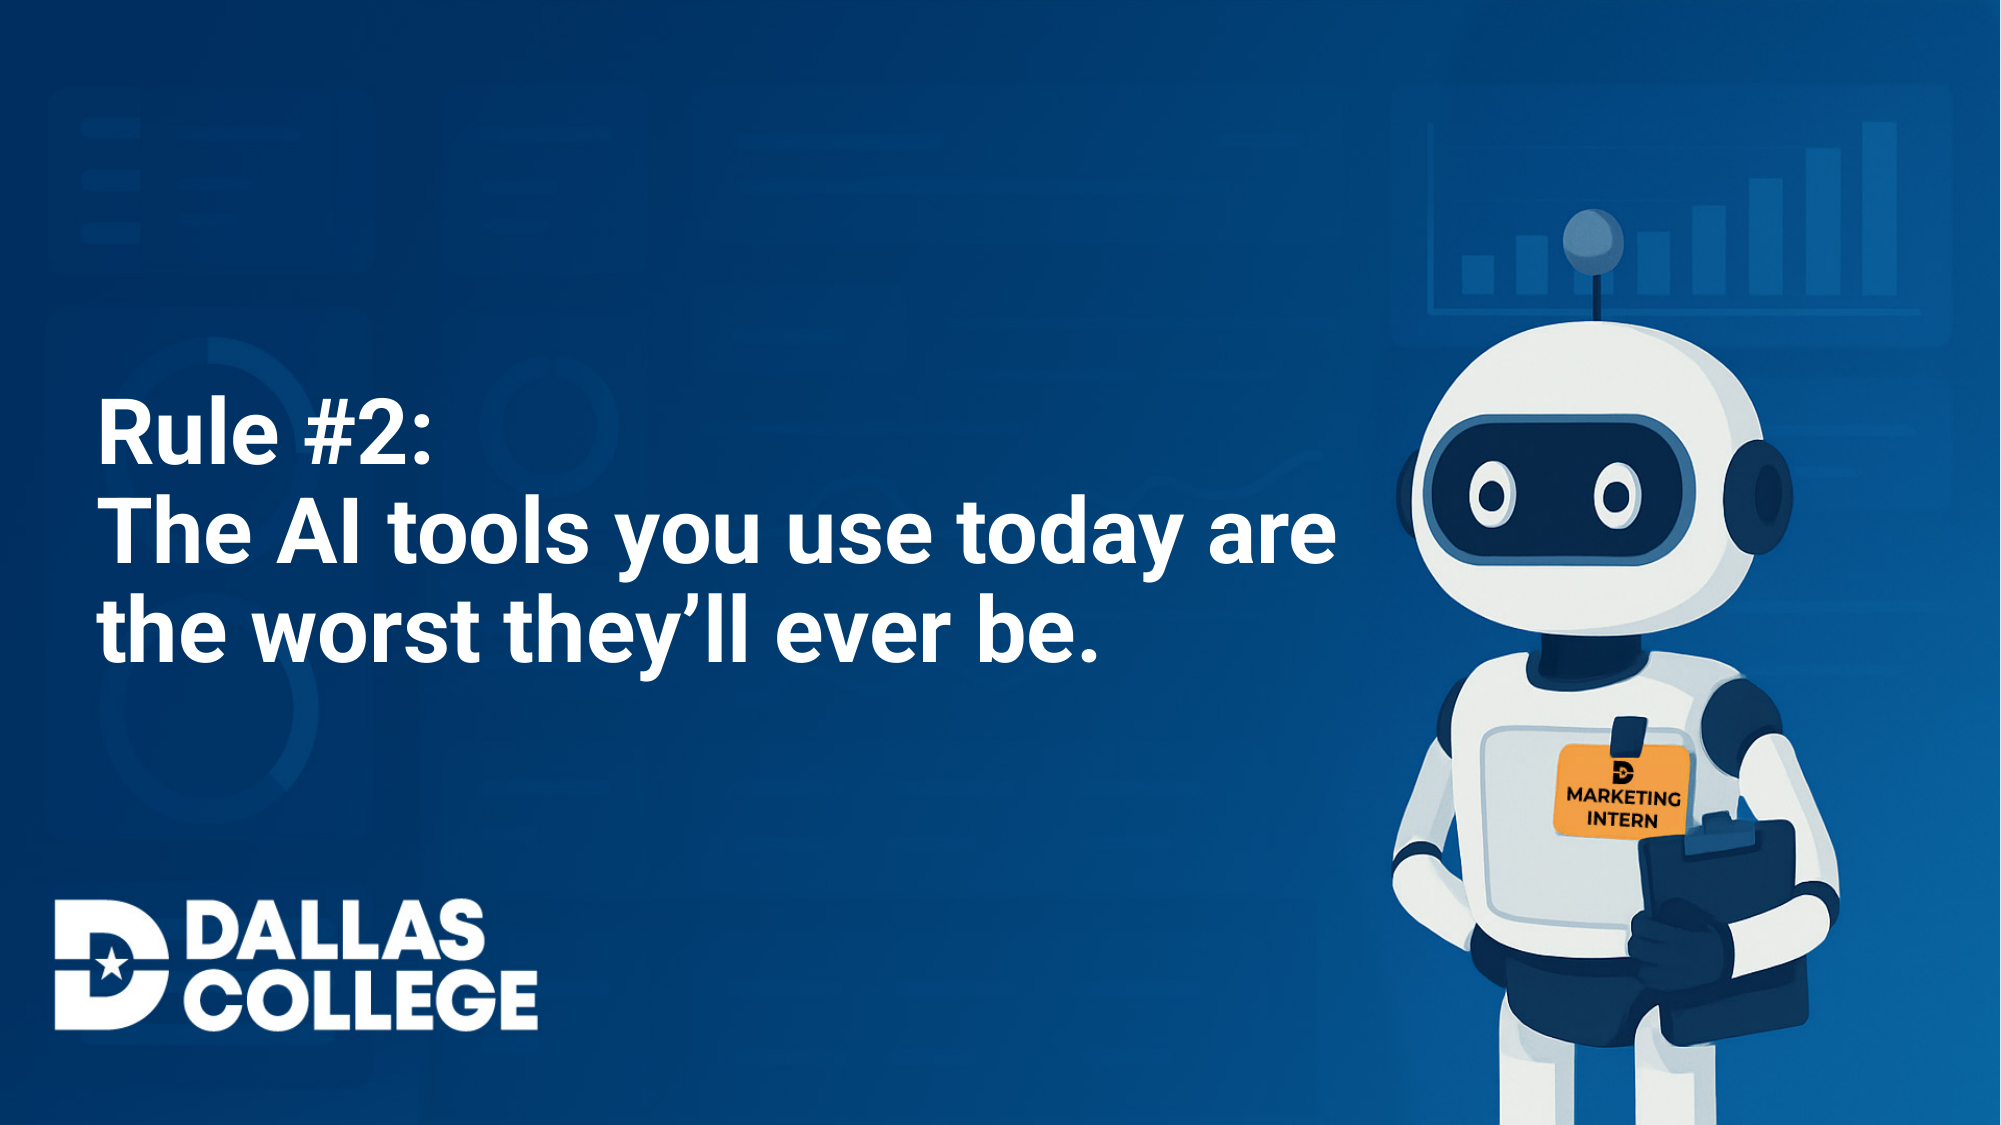

# Rule #2: The AI tools you use today are the worst they’ll ever be.